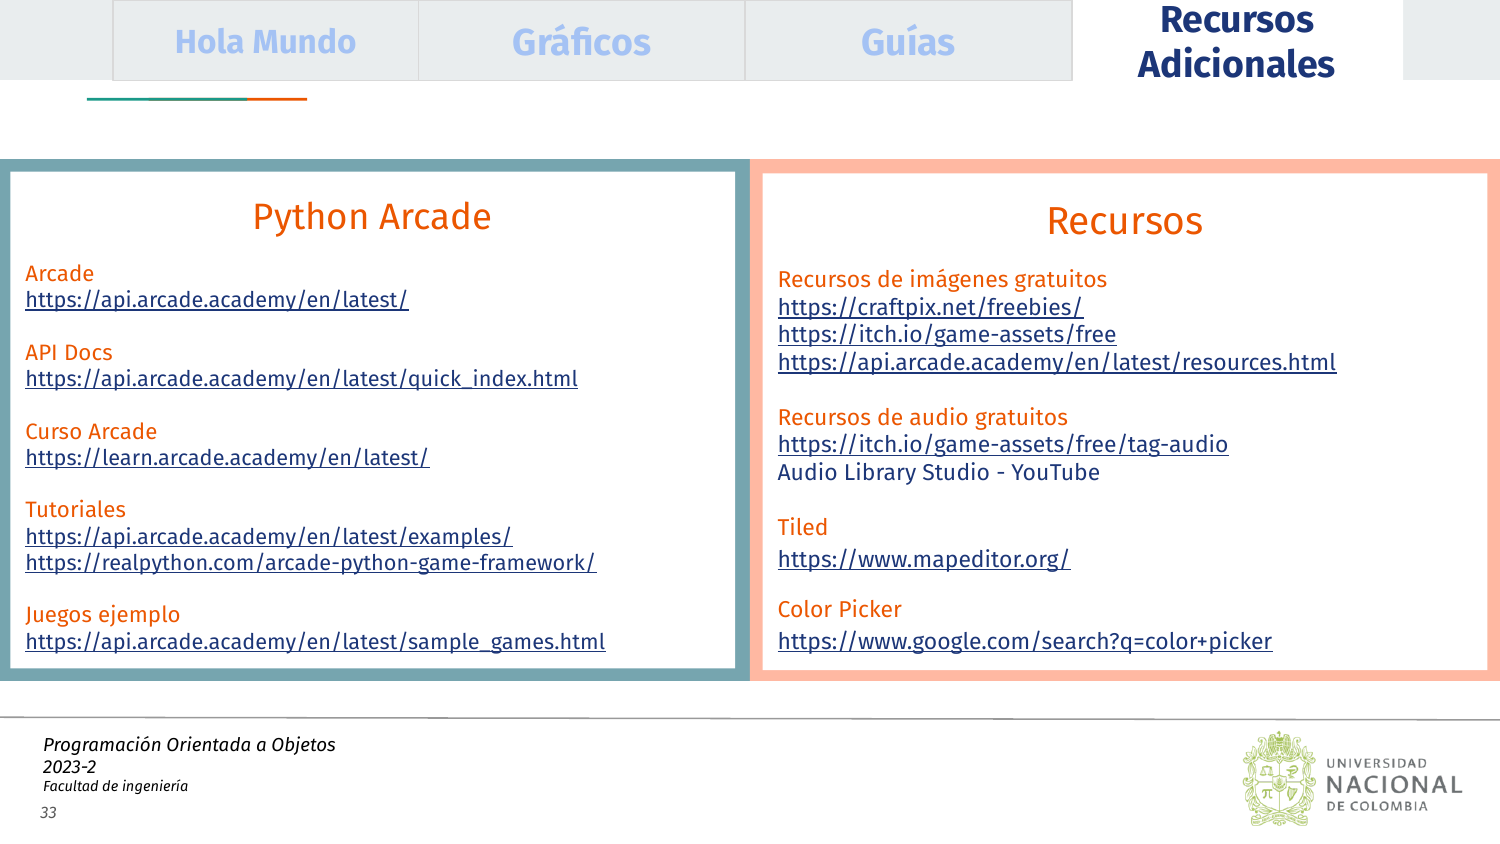

Hola Mundo
Gráficos
Guías
Recursos Adicionales

Python Arcade
Arcade
https://api.arcade.academy/en/latest/

API Docs
https://api.arcade.academy/en/latest/quick_index.html

Curso Arcade
https://learn.arcade.academy/en/latest/

Tutoriales
https://api.arcade.academy/en/latest/examples/
https://realpython.com/arcade-python-game-framework/

Juegos ejemplo
https://api.arcade.academy/en/latest/sample_games.html
Recursos
Recursos de imágenes gratuitos
https://craftpix.net/freebies/
https://itch.io/game-assets/free
https://api.arcade.academy/en/latest/resources.html

Recursos de audio gratuitos
https://itch.io/game-assets/free/tag-audio
Audio Library Studio - YouTube

Tiled
https://www.mapeditor.org/
Color Picker
https://www.google.com/search?q=color+picker
33